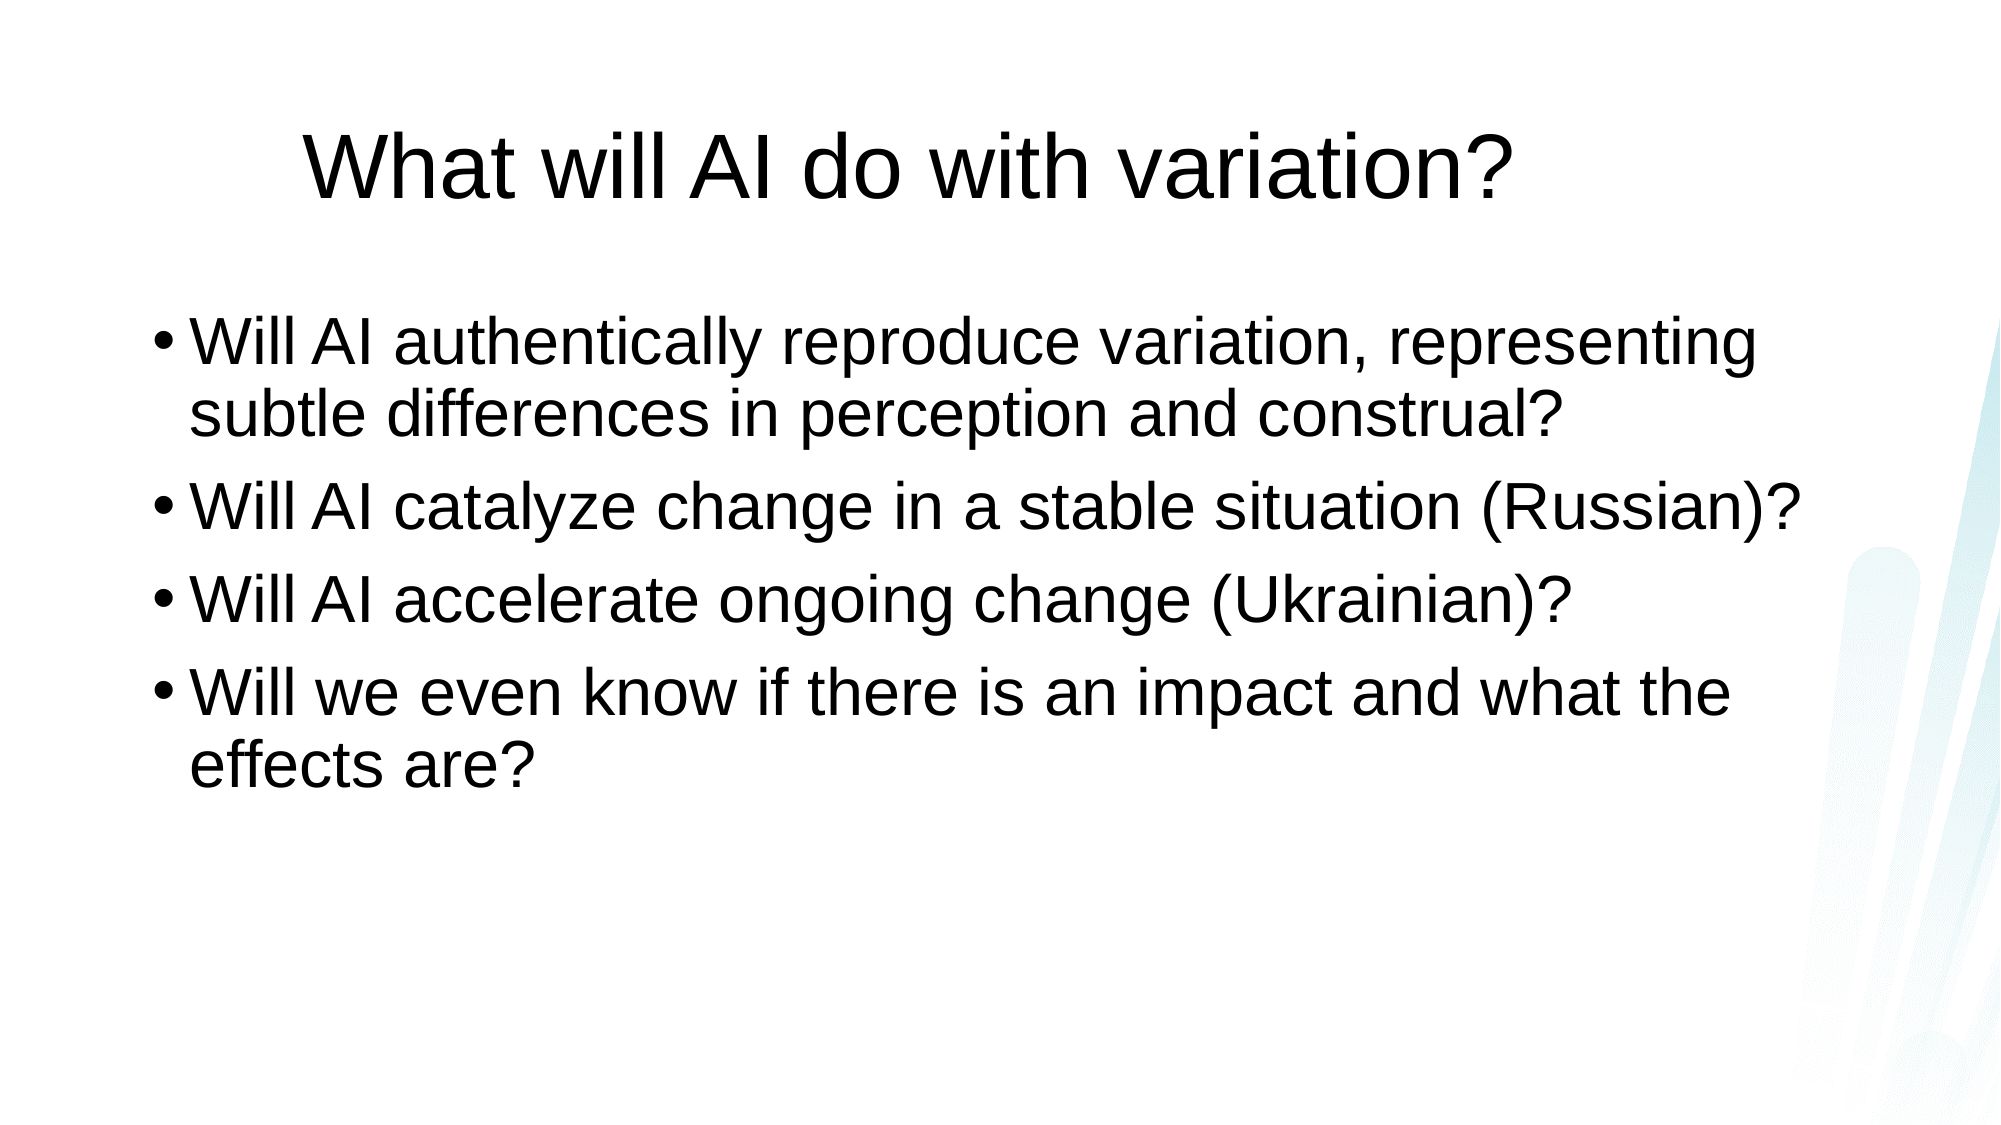

# What will AI do with variation?
Will AI authentically reproduce variation, representing subtle differences in perception and construal?
Will AI catalyze change in a stable situation (Russian)?
Will AI accelerate ongoing change (Ukrainian)?
Will we even know if there is an impact and what the effects are?